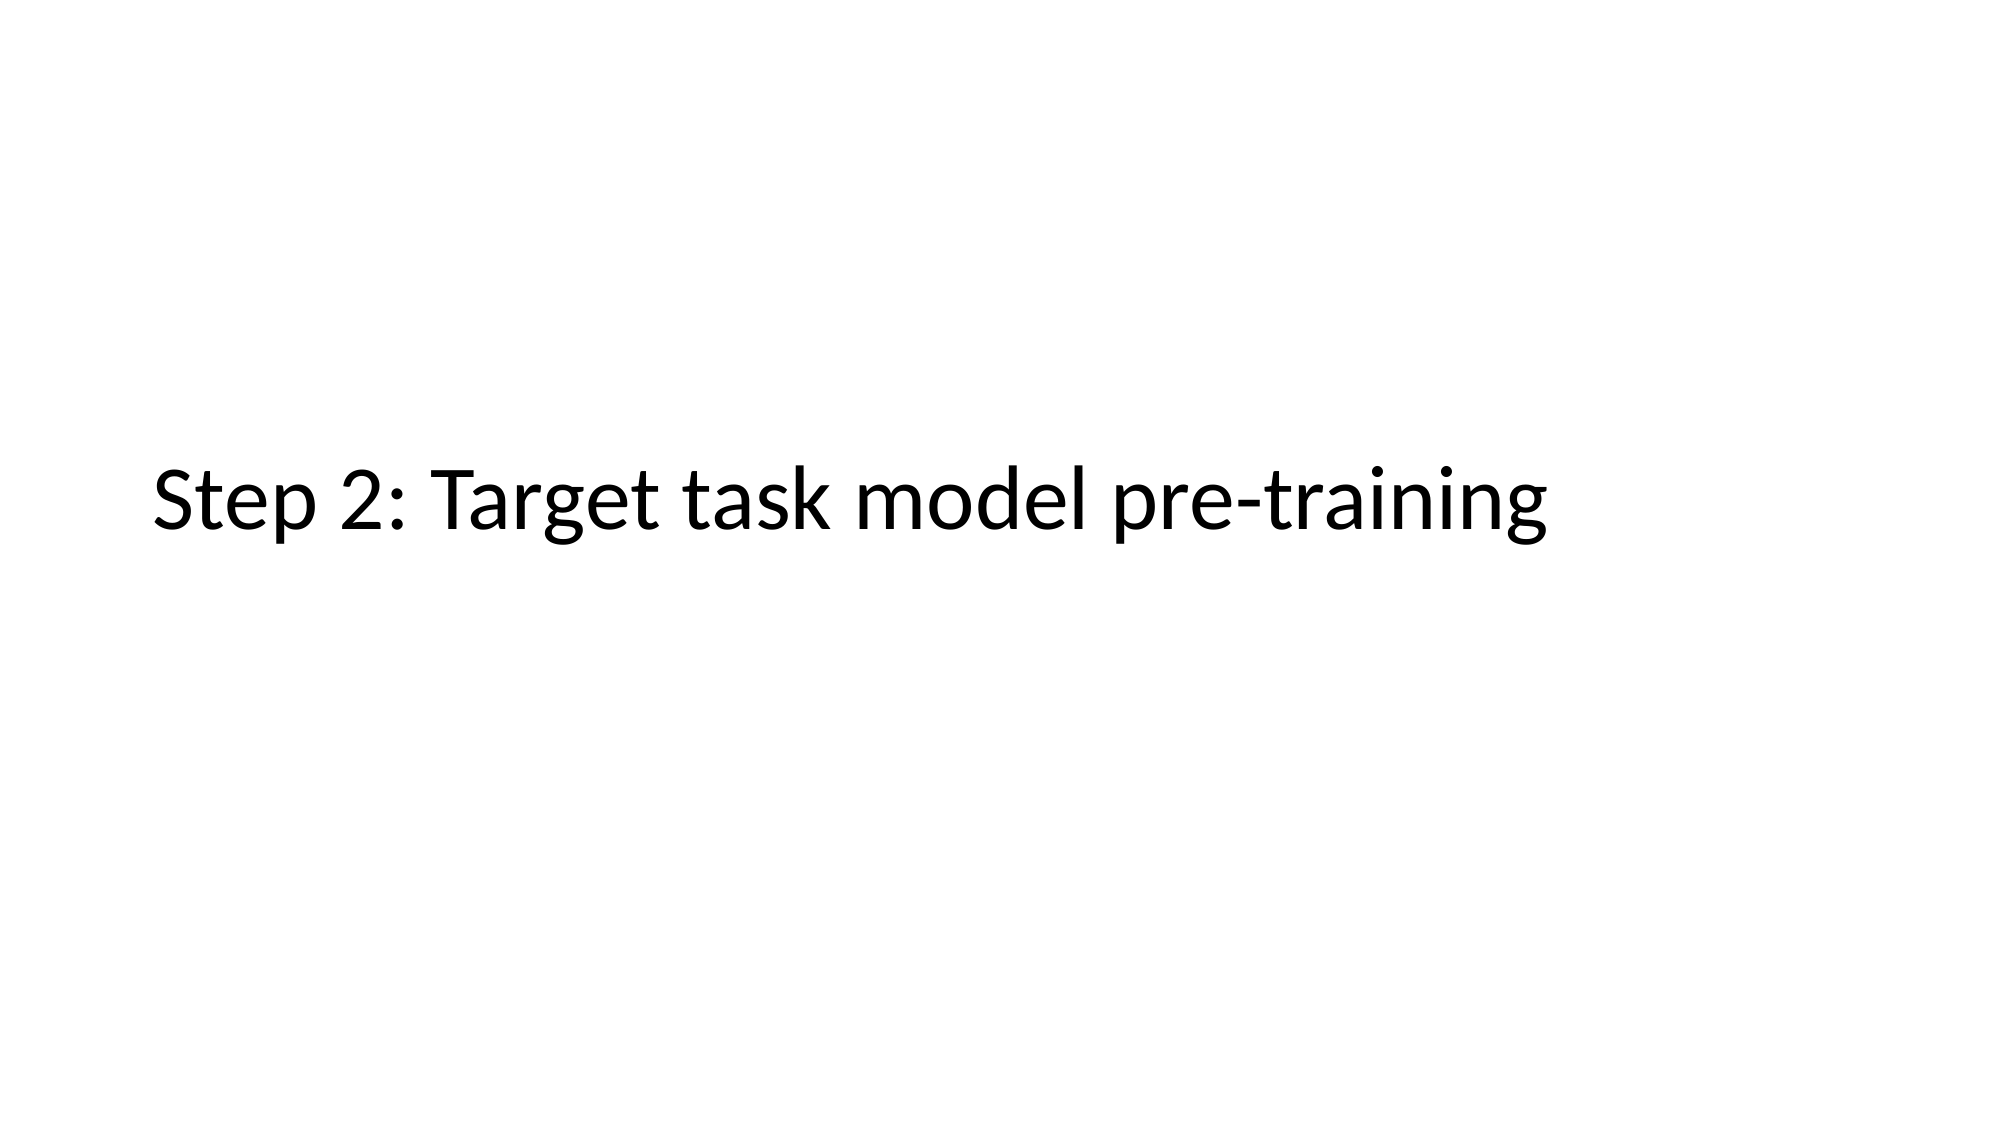

# Step 2: Target task model pre-training